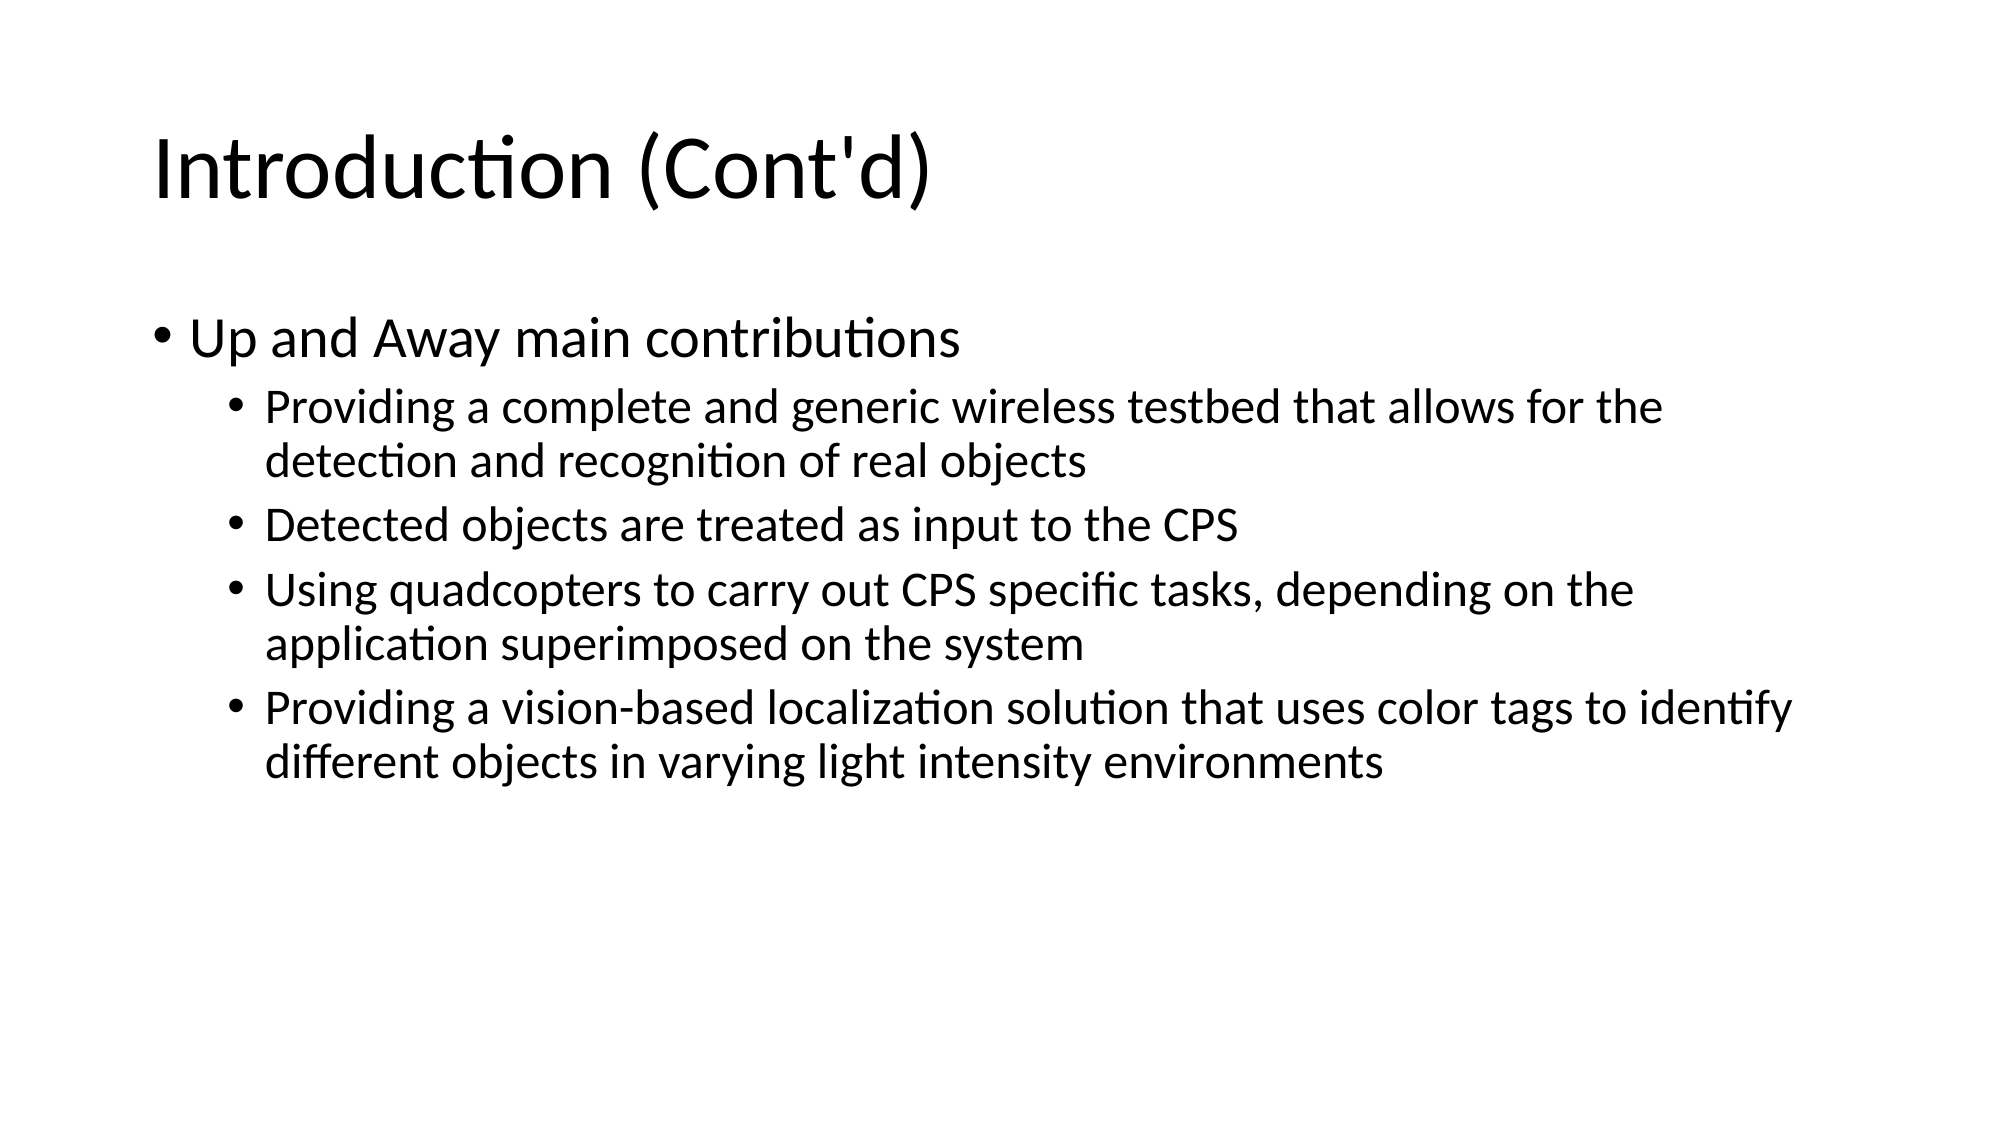

# Introduction (Cont'd)
Up and Away main contributions
Providing a complete and generic wireless testbed that allows for the detection and recognition of real objects
Detected objects are treated as input to the CPS
Using quadcopters to carry out CPS specific tasks, depending on the application superimposed on the system
Providing a vision-based localization solution that uses color tags to identify different objects in varying light intensity environments